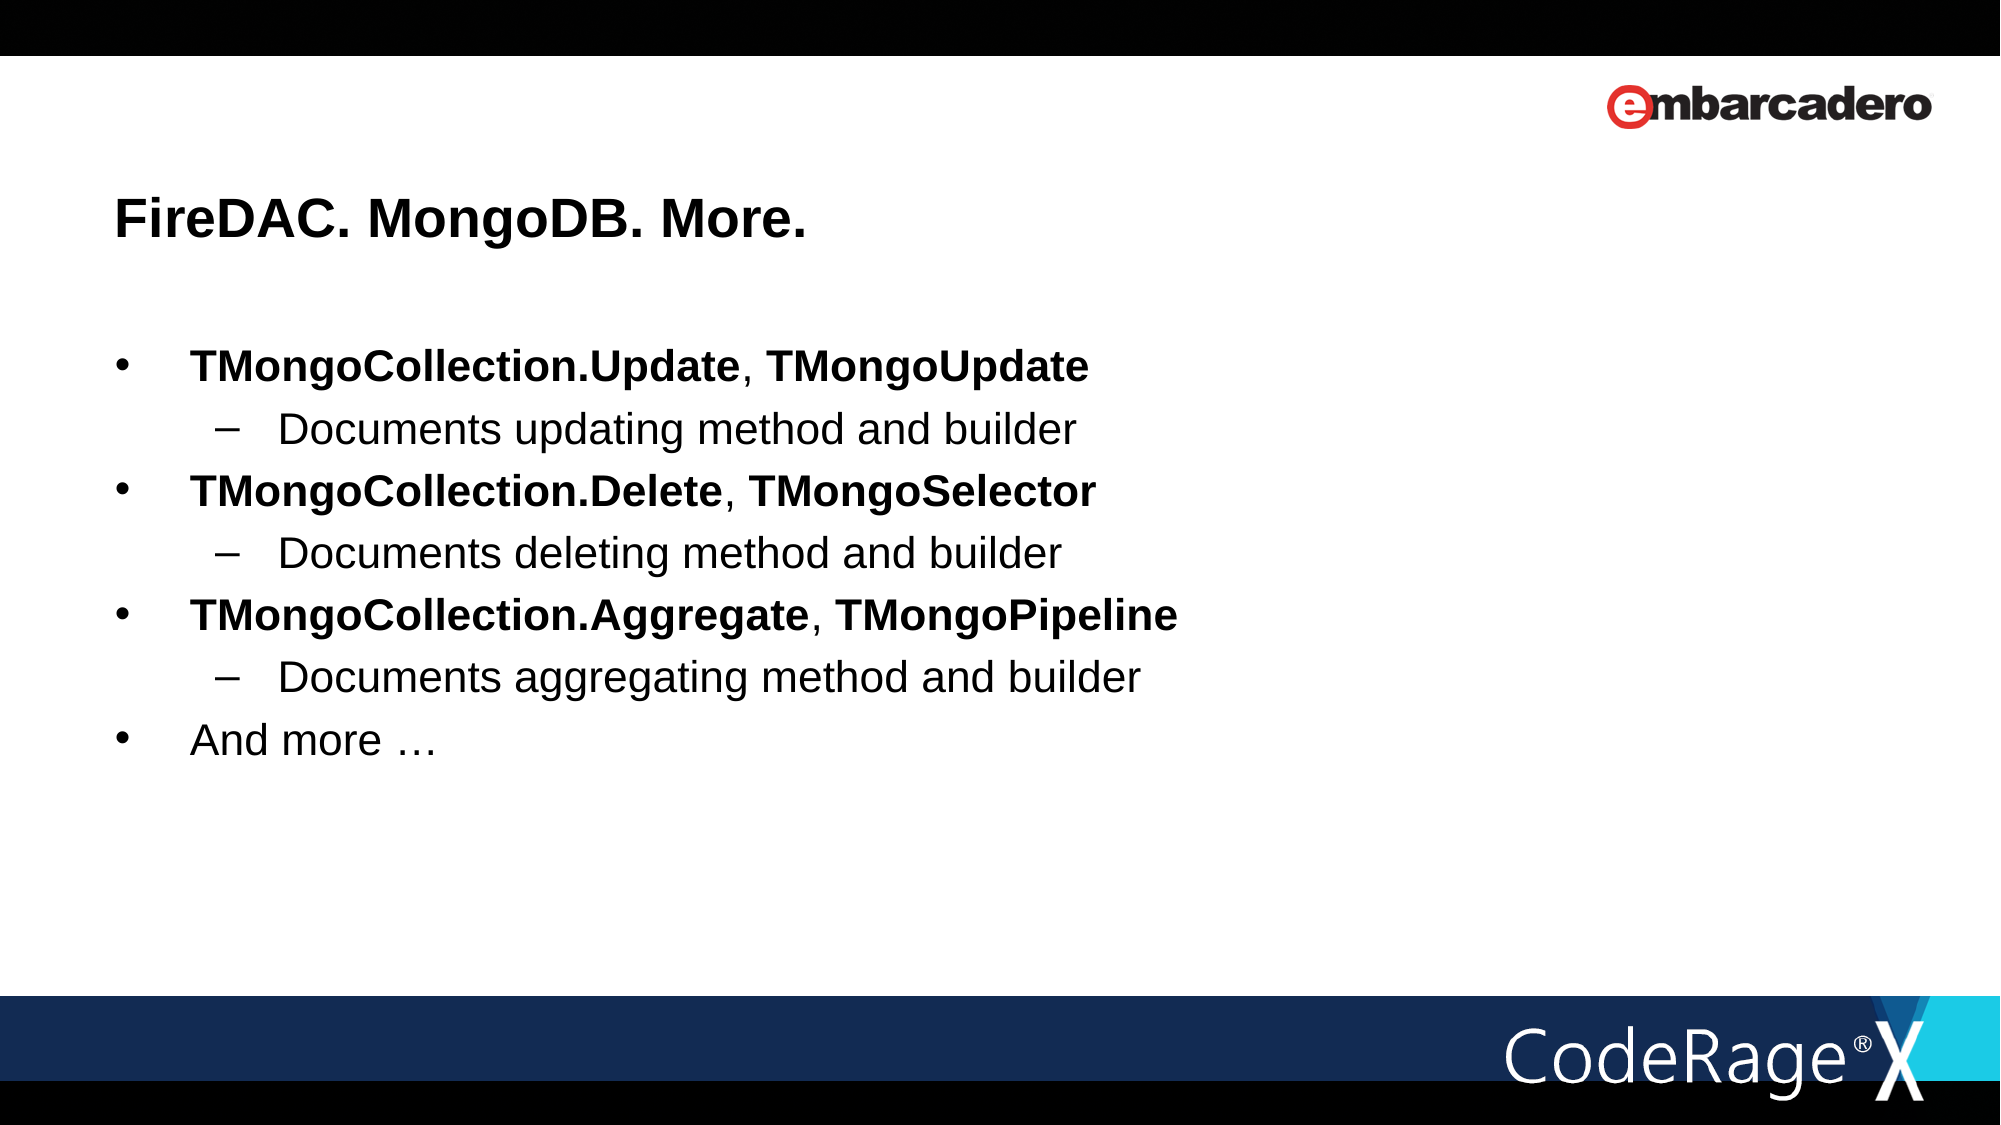

# FireDAC. MongoDB. More.
TMongoCollection.Update, TMongoUpdate
Documents updating method and builder
TMongoCollection.Delete, TMongoSelector
Documents deleting method and builder
TMongoCollection.Aggregate, TMongoPipeline
Documents aggregating method and builder
And more …